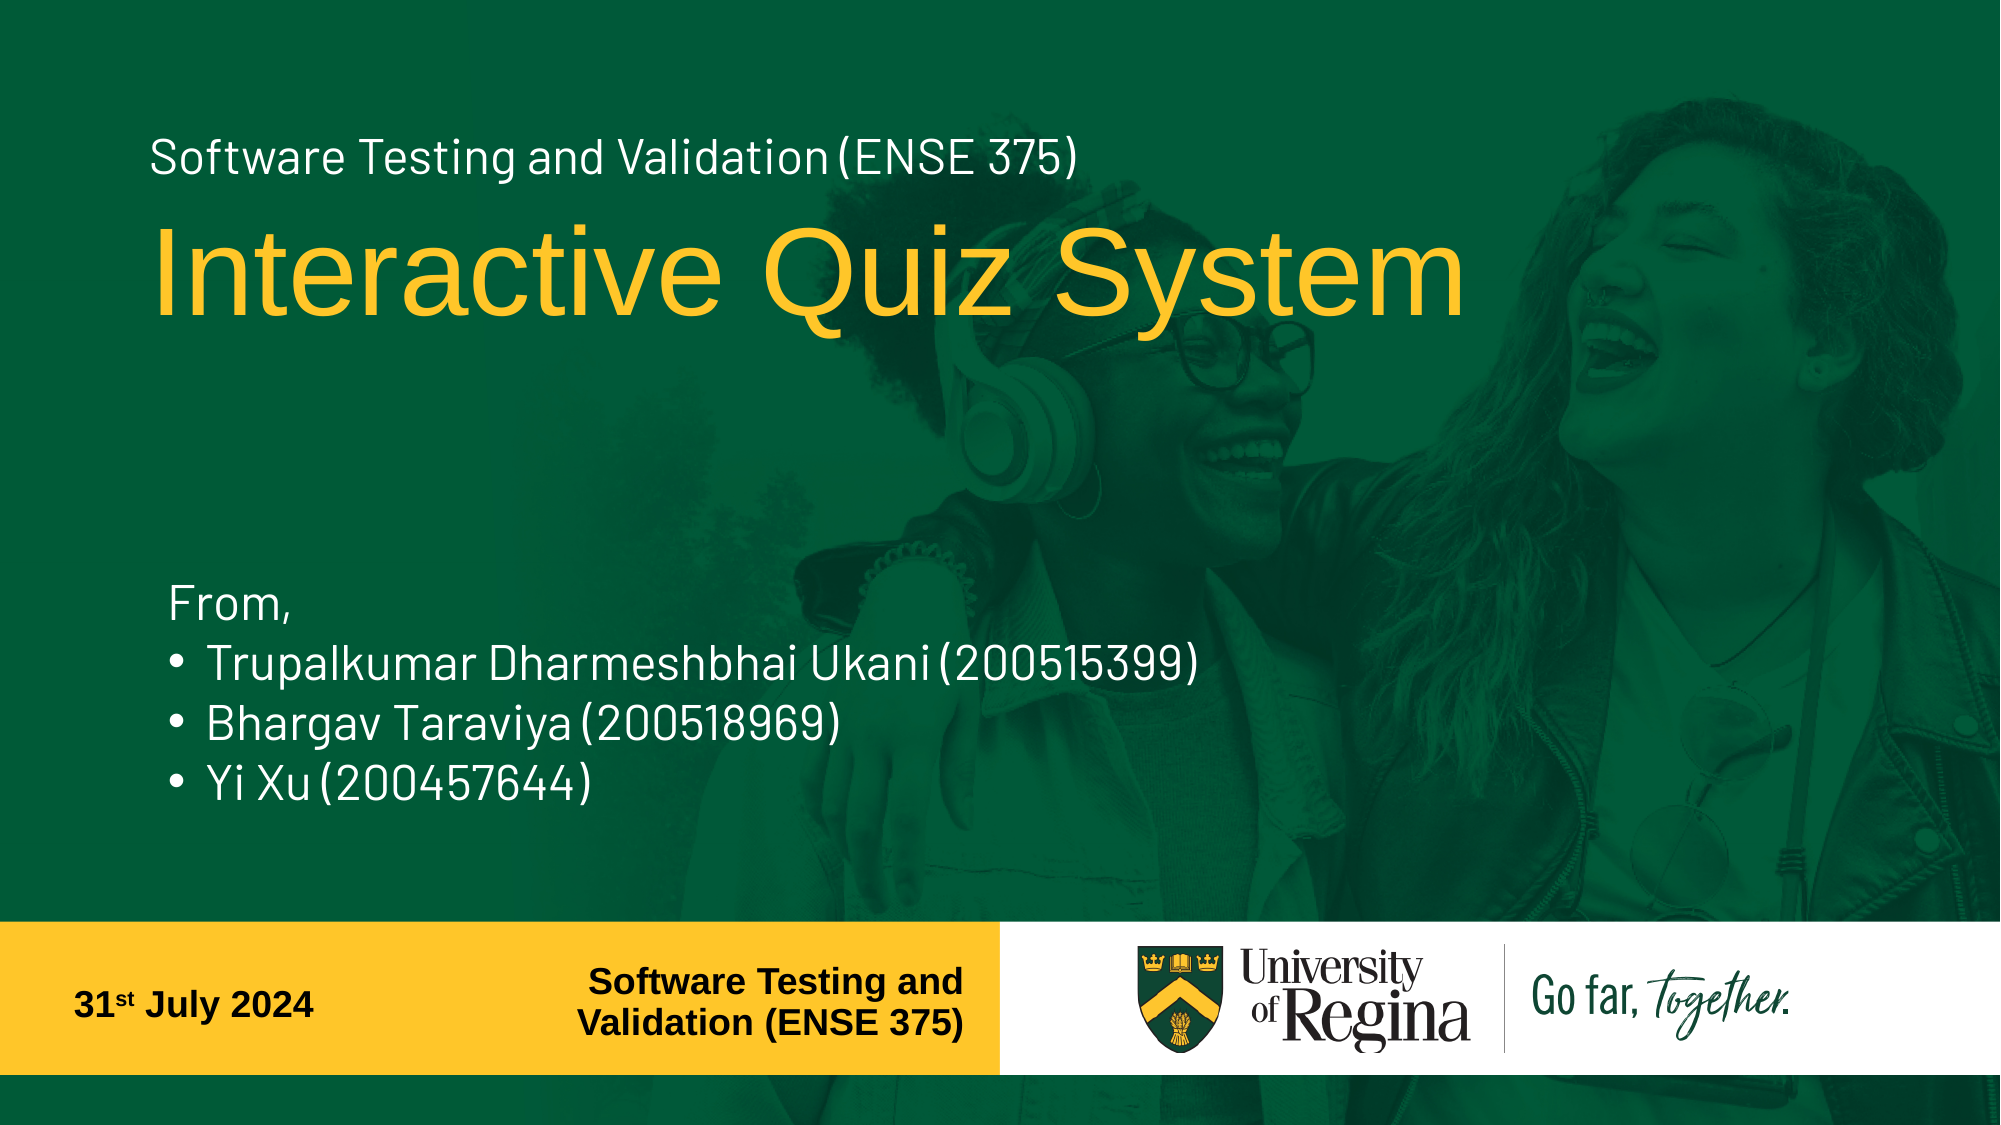

Software Testing and Validation (ENSE 375)
# Interactive Quiz System
From,
  Trupalkumar Dharmeshbhai Ukani (200515399)
  Bhargav Taraviya (200518969)
  Yi Xu (200457644)

31st July 2024
Software Testing and Validation (ENSE 375)